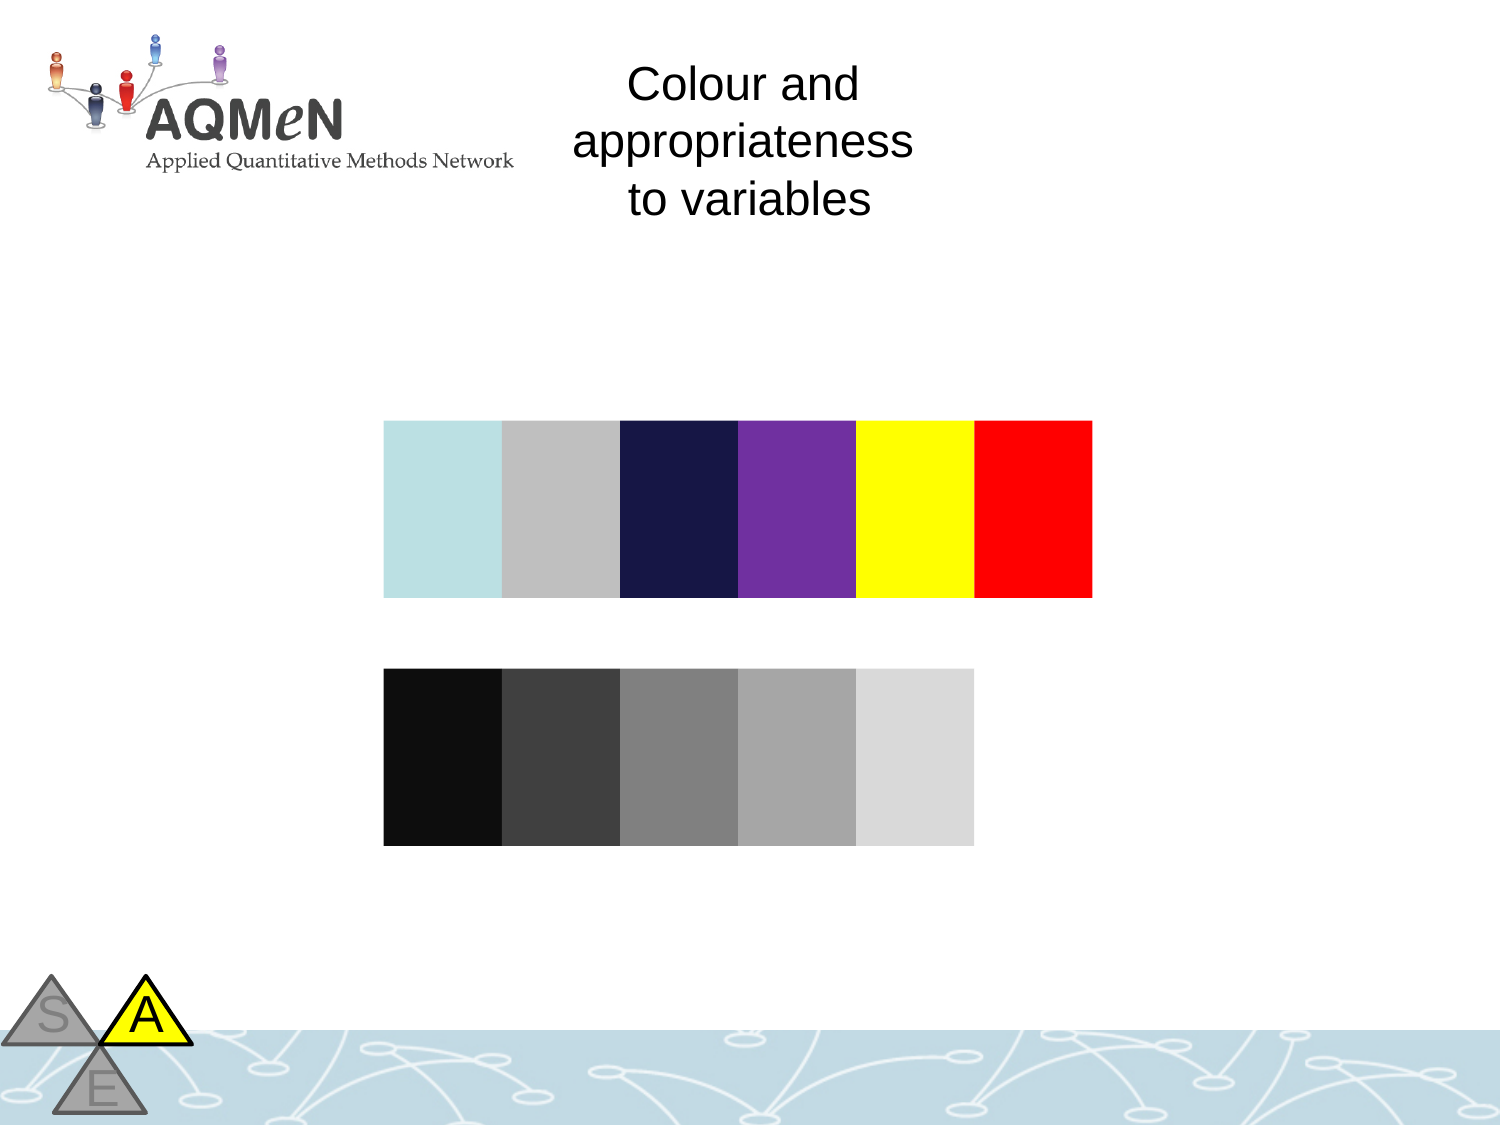

Colour and
appropriateness
to variables

S
A

E